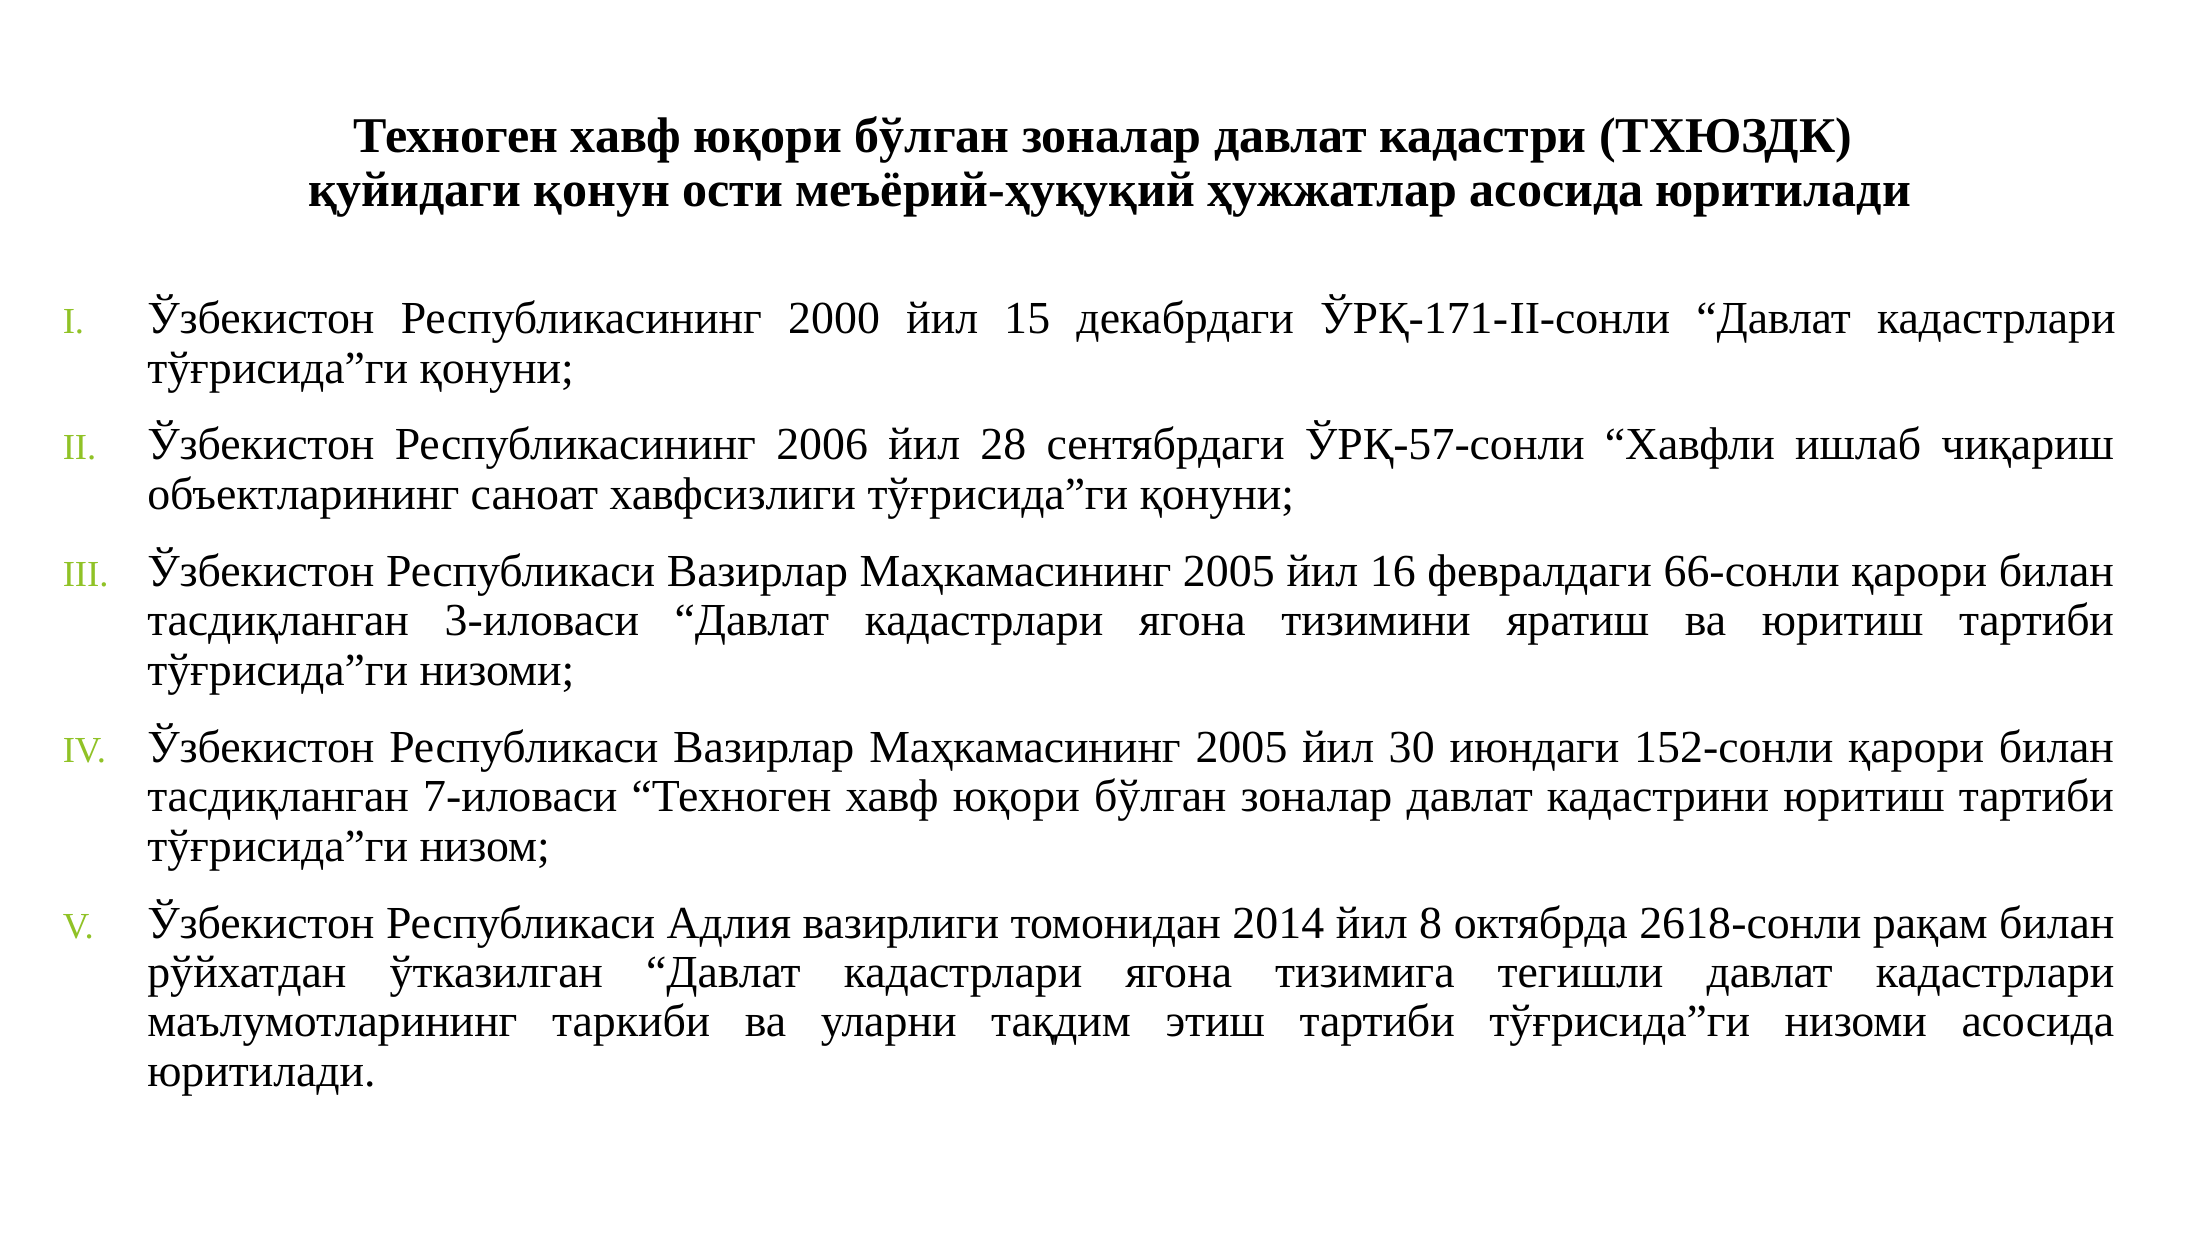

# Техноген хавф юқори бўлган зоналар давлат кадастри (ТХЮЗДК) қуйидаги қонун ости меъёрий-ҳуқуқий ҳужжатлар асосида юритилади
Ўзбекистон Республикасининг 2000 йил 15 декабрдаги ЎРҚ-171-II-сонли “Давлат кадастрлари тўғрисида”ги қонуни;
Ўзбекистон Республикасининг 2006 йил 28 сентябрдаги ЎРҚ-57-сонли “Хавфли ишлаб чиқариш объектларининг саноат хавфсизлиги тўғрисида”ги қонуни;
Ўзбекистон Республикаси Вазирлар Маҳкамасининг 2005 йил 16 февралдаги 66-сонли қарори билан тасдиқланган 3-иловаси “Давлат кадастрлари ягона тизимини яратиш ва юритиш тартиби тўғрисида”ги низоми;
Ўзбекистон Республикаси Вазирлар Маҳкамасининг 2005 йил 30 июндаги 152-сонли қарори билан тасдиқланган 7-иловаси “Техноген хавф юқори бўлган зоналар давлат кадастрини юритиш тартиби тўғрисида”ги низом;
Ўзбекистон Республикаси Адлия вазирлиги томонидан 2014 йил 8 октябрда 2618-сонли рақам билан рўйхатдан ўтказилган “Давлат кадастрлари ягона тизимига тегишли давлат кадастрлари маълумотларининг таркиби ва уларни тақдим этиш тартиби тўғрисида”ги низоми асосида юритилади.